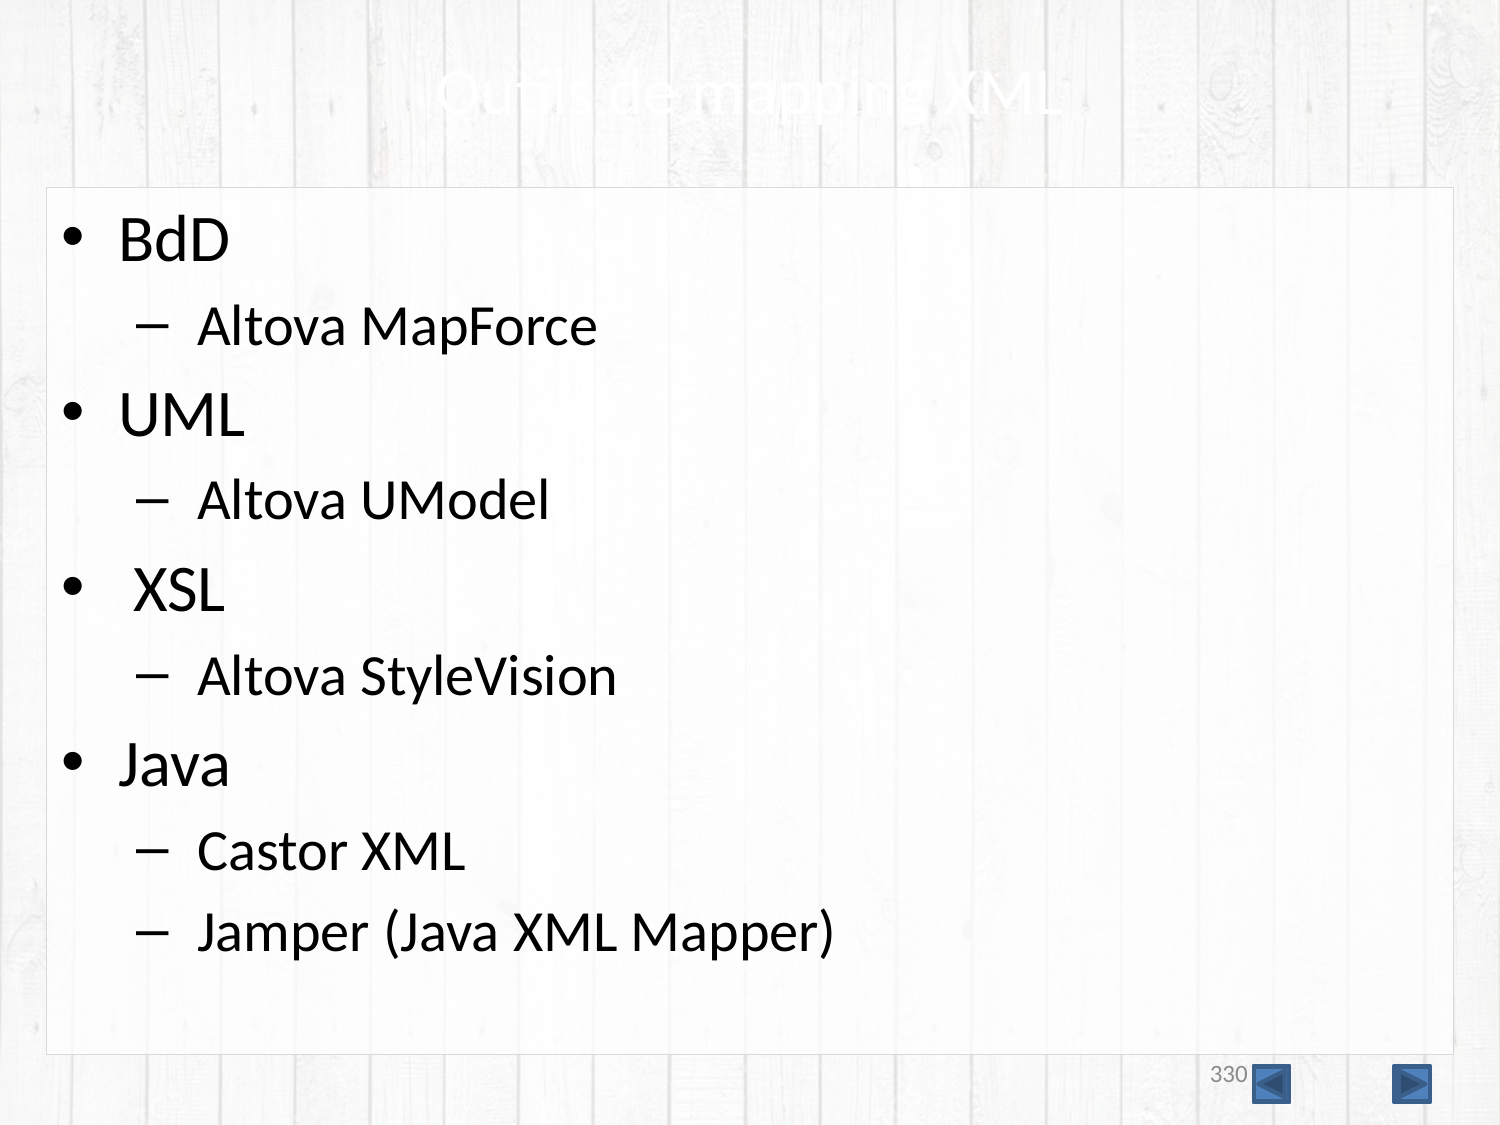

# Outils de mapping XML
BdD
 Altova MapForce
UML
 Altova UModel
 XSL
 Altova StyleVision
Java
 Castor XML
 Jamper (Java XML Mapper)
330